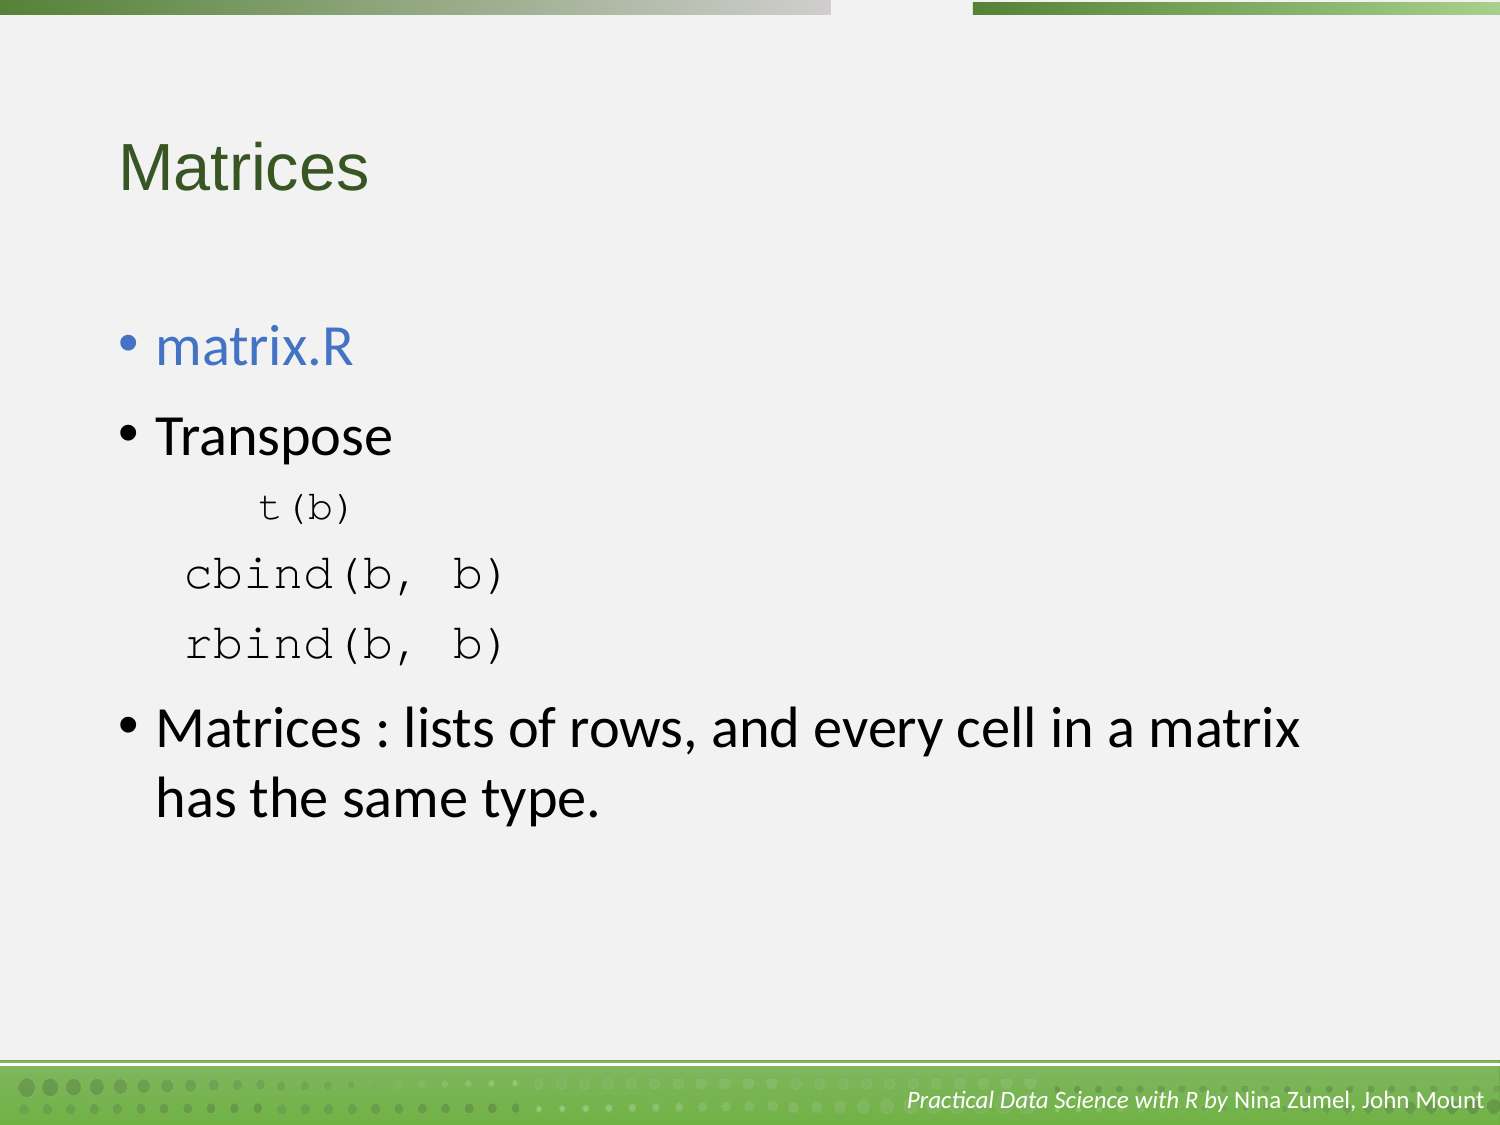

# Matrices
matrix.R
Transpose
t(b)
cbind(b, b)
rbind(b, b)
Matrices : lists of rows, and every cell in a matrix has the same type.
Practical Data Science with R by Nina Zumel, John Mount